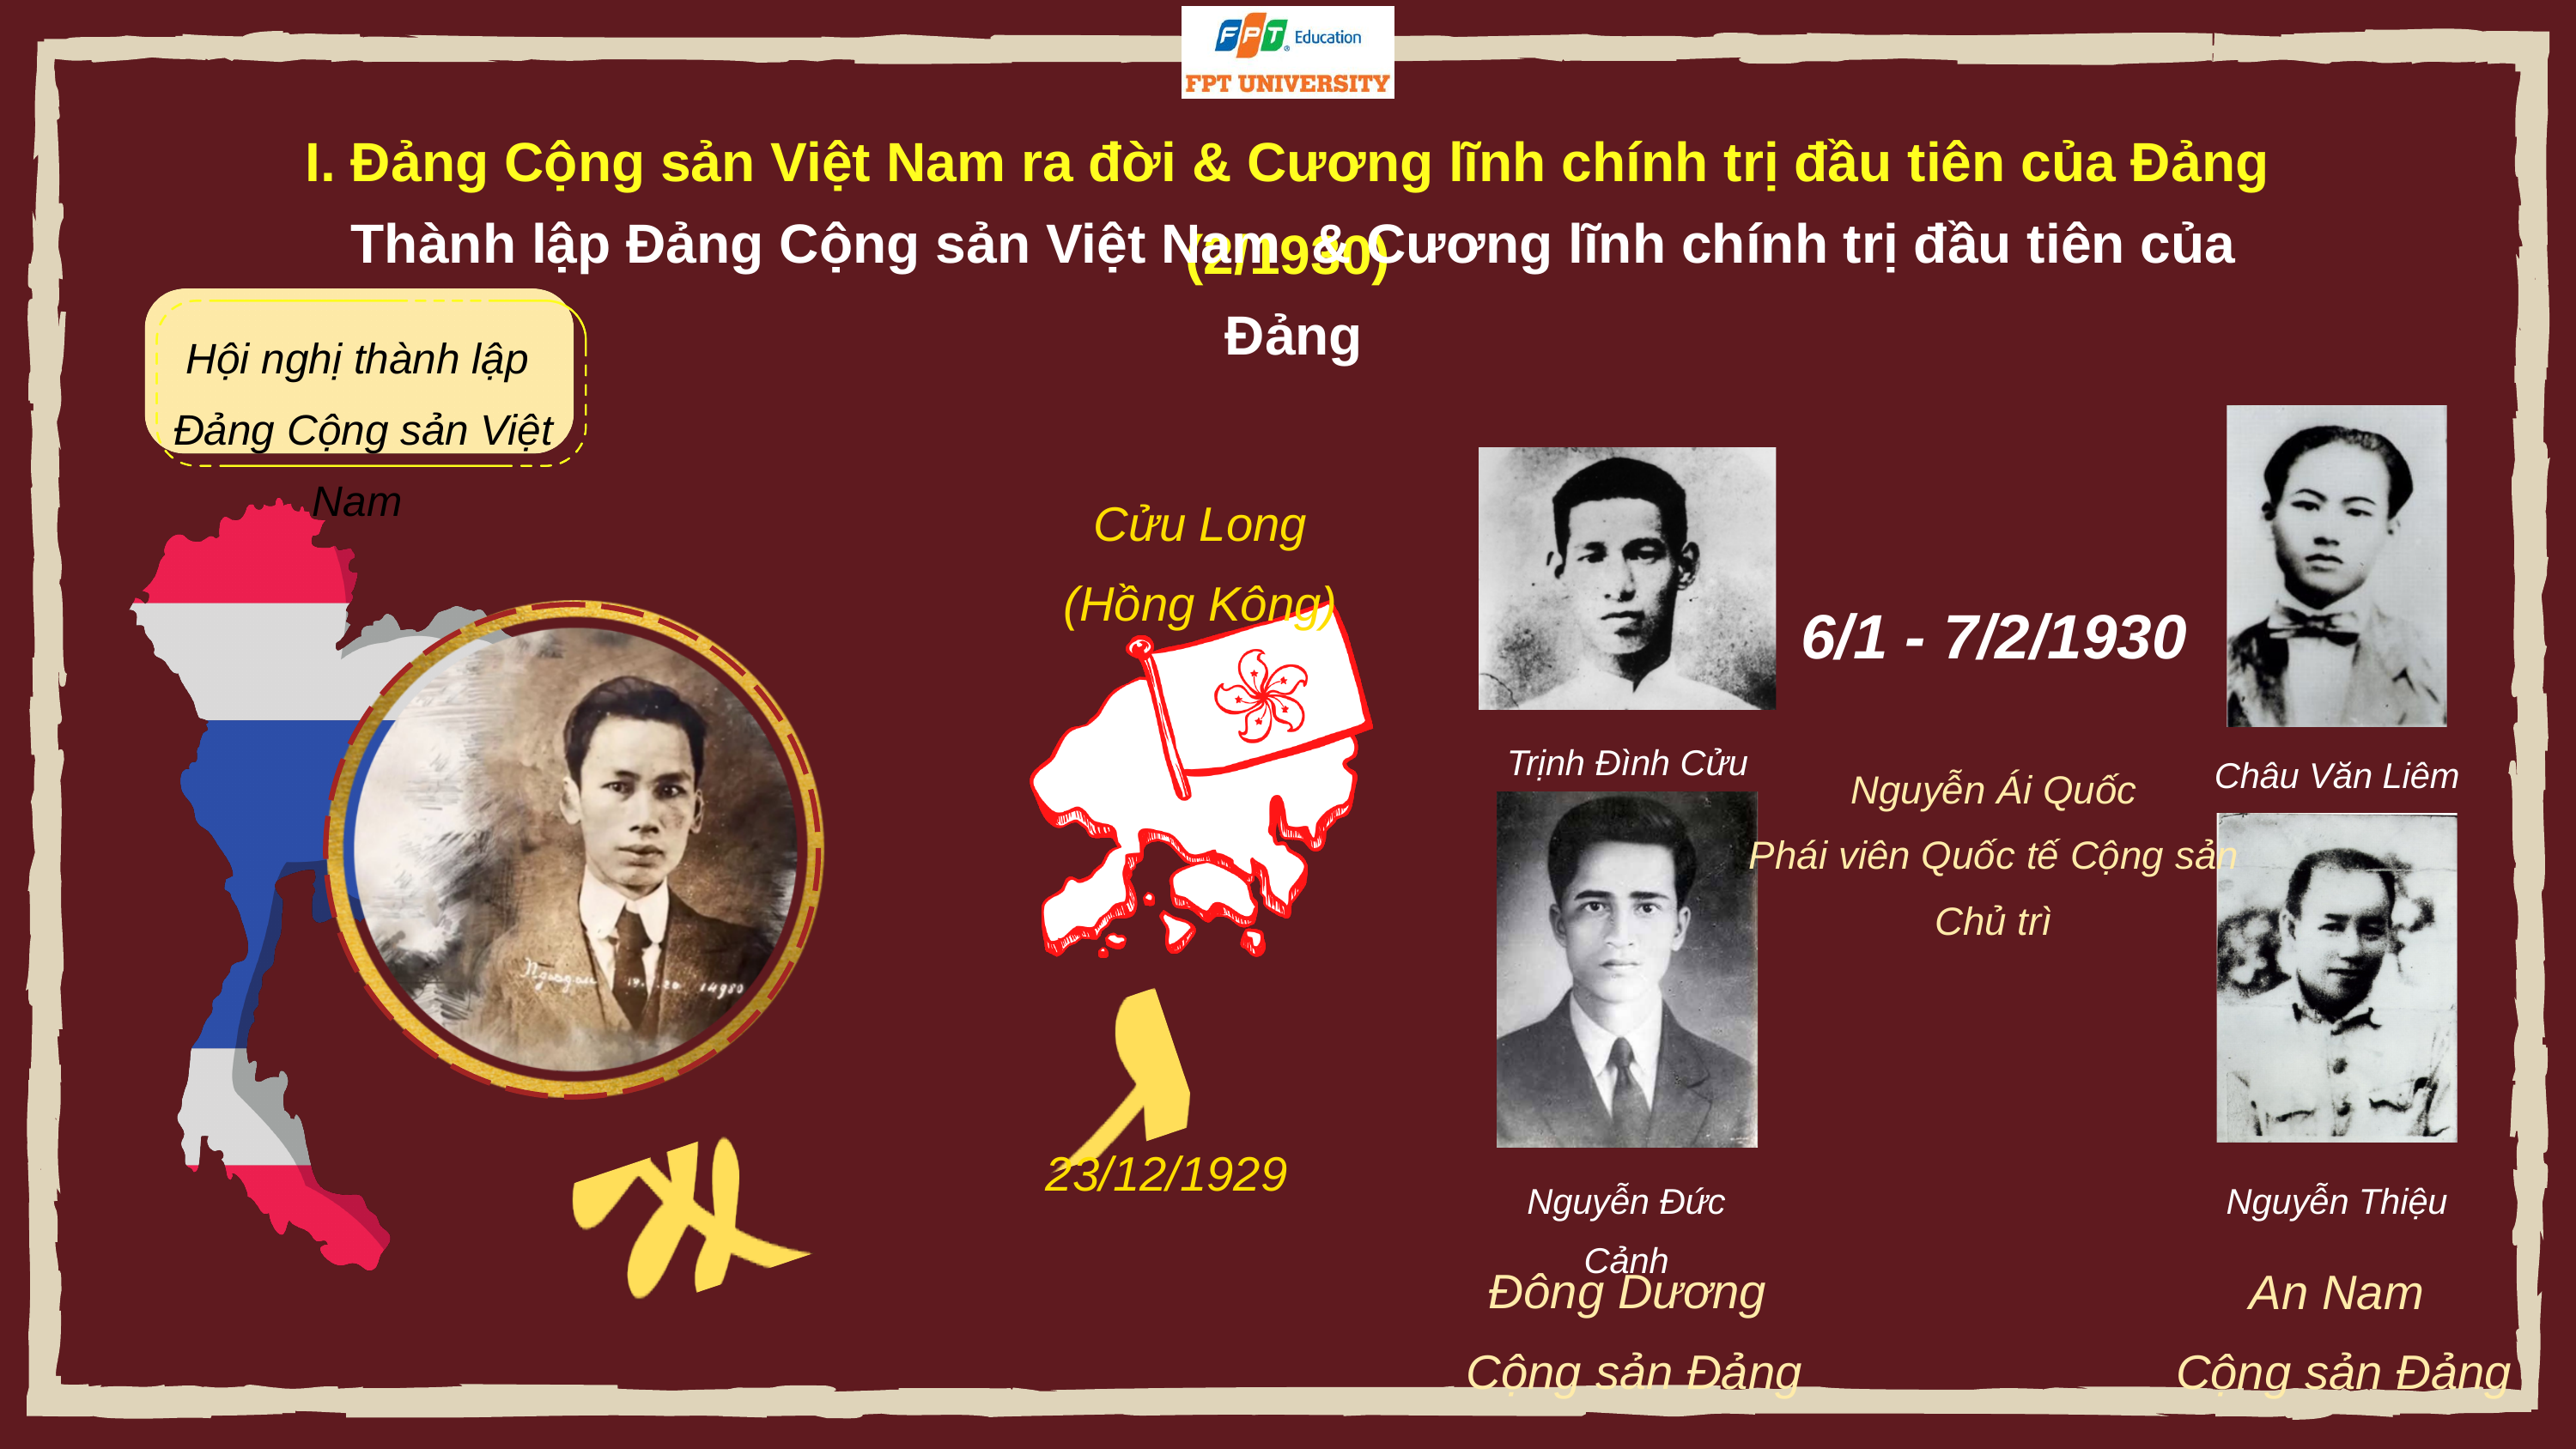

I. Đảng Cộng sản Việt Nam ra đời & Cương lĩnh chính trị đầu tiên của Đảng (2/1930)
Thành lập Đảng Cộng sản Việt Nam  & Cương lĩnh chính trị đầu tiên của Đảng

Hội nghị thành lập
Đảng Cộng sản Việt Nam

Cửu Long
(Hồng Kông)

6/1 - 7/2/1930

Trịnh Đình Cửu
Châu Văn Liêm
Nguyễn Ái Quốc
Phái viên Quốc tế Cộng sản
Chủ trì

23/12/1929
Nguyễn Đức Cảnh
Nguyễn Thiệu
Đông Dương
 Cộng sản Đảng
An Nam
 Cộng sản Đảng